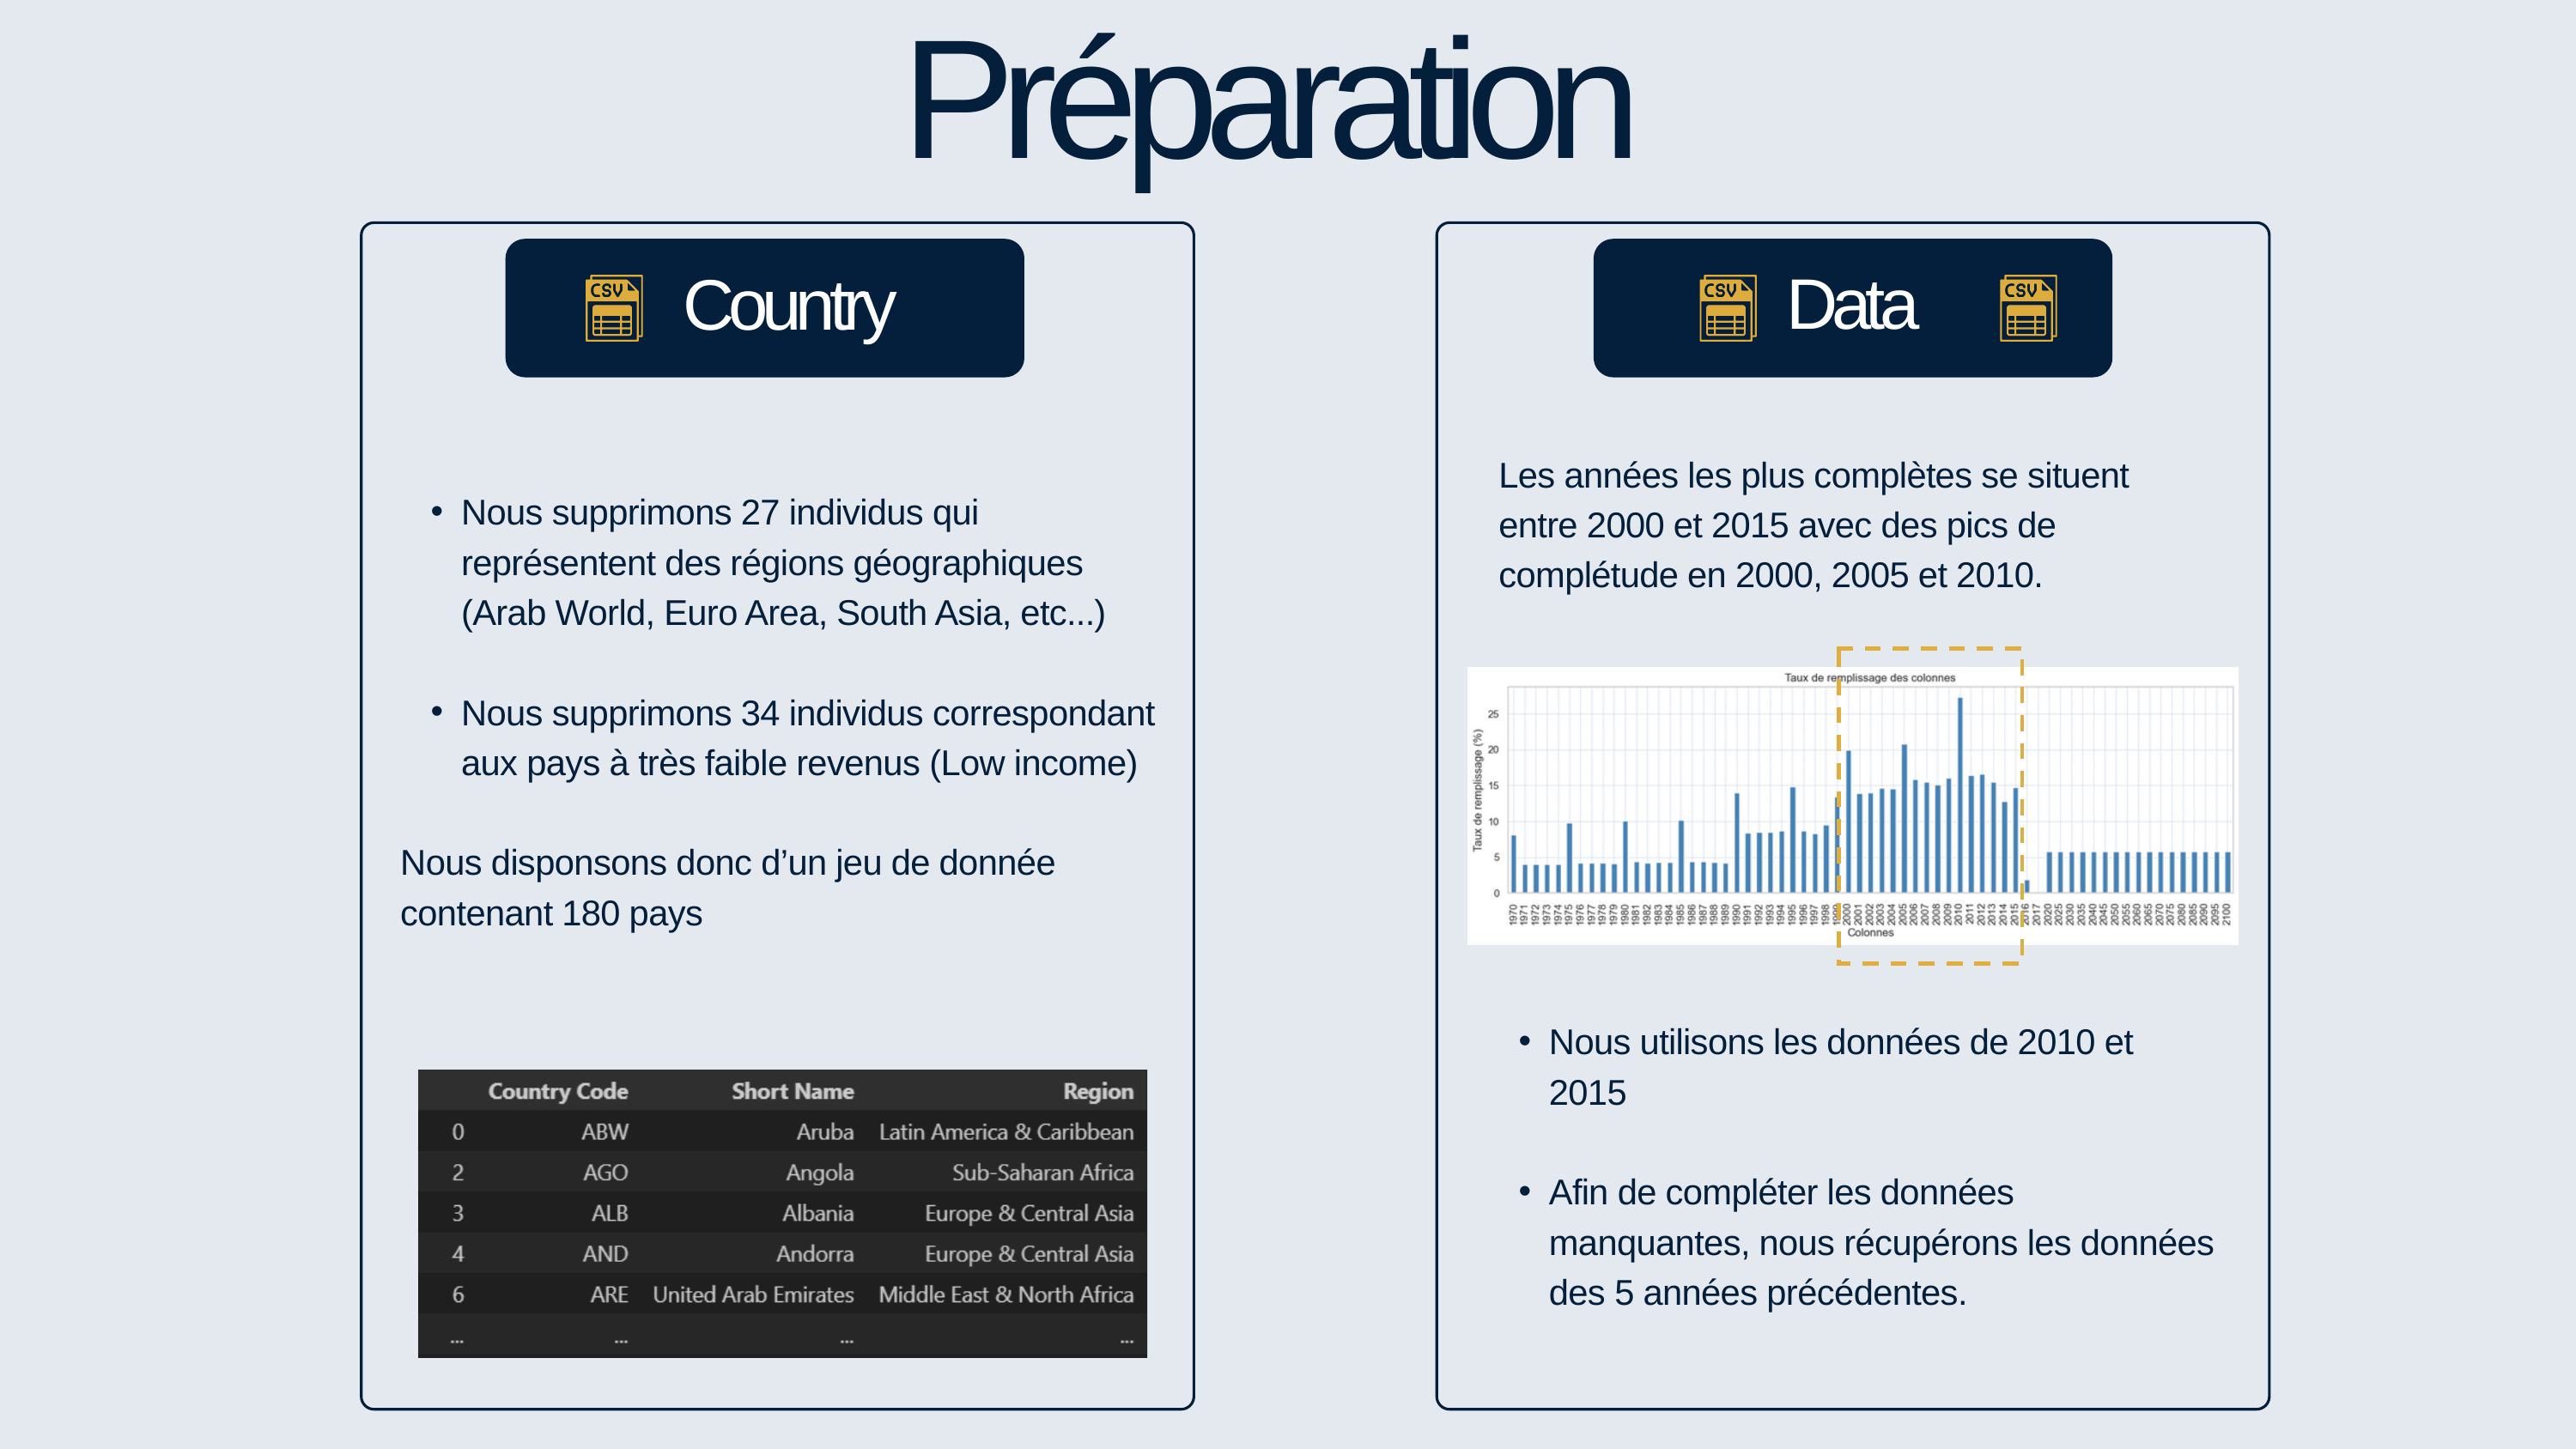

Préparation

Data

Country

Nous supprimons 27 individus qui représentent des régions géographiques (Arab World, Euro Area, South Asia, etc...)

Nous supprimons 34 individus correspondant aux pays à très faible revenus (Low income)

Nous disponsons donc d’un jeu de donnée contenant 180 pays

Les années les plus complètes se situent entre 2000 et 2015 avec des pics de complétude en 2000, 2005 et 2010.

Nous utilisons les données de 2010 et 2015

Afin de compléter les données manquantes, nous récupérons les données des 5 années précédentes.